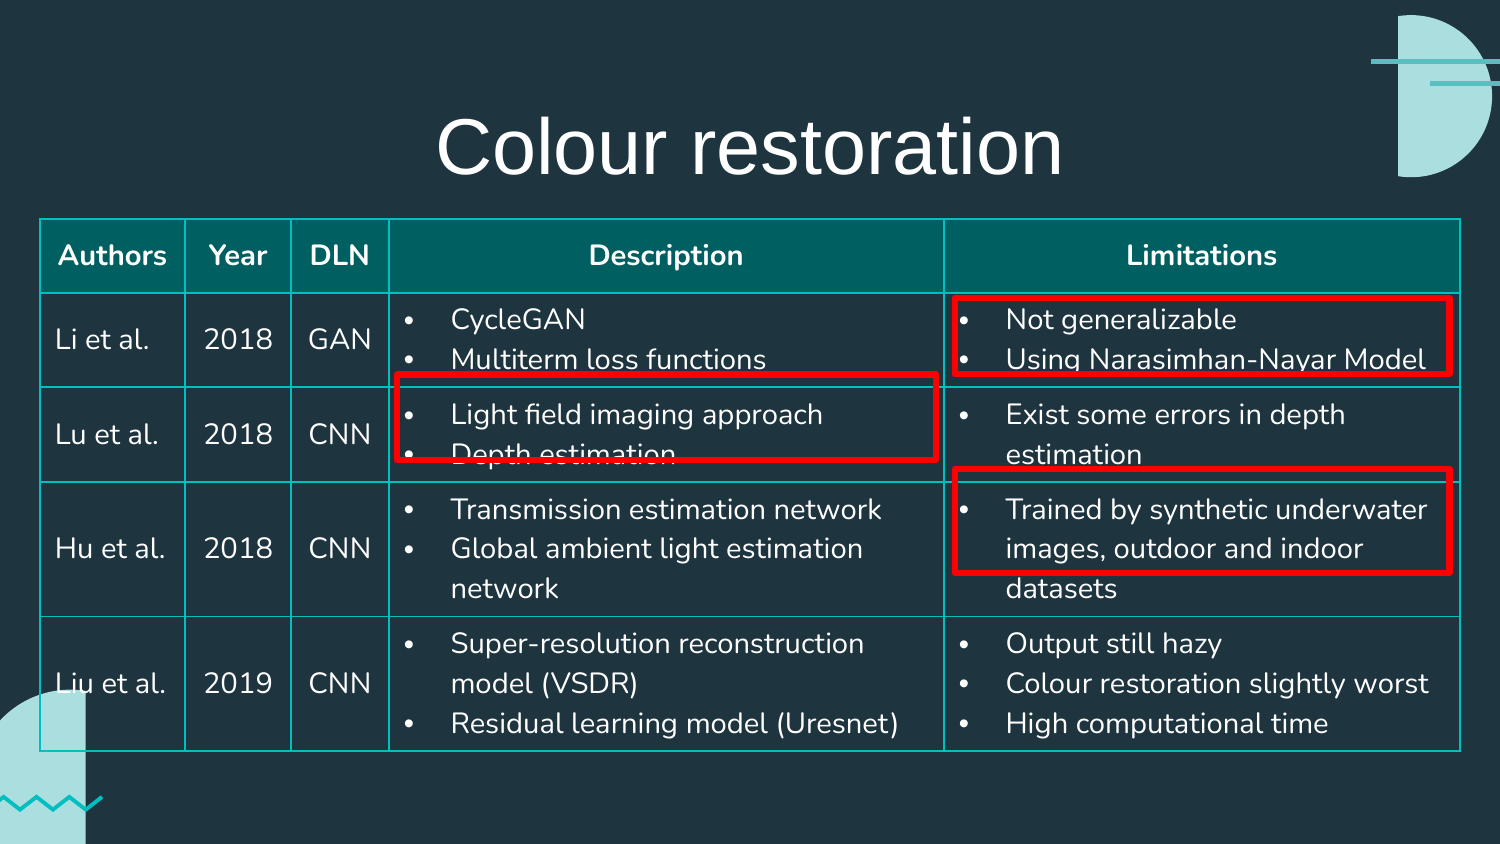

Colour restoration
| Authors | Year | DLN | Description | Limitations |
| --- | --- | --- | --- | --- |
| Li et al. | 2018 | GAN | CycleGAN Multiterm loss functions | Not generalizable Using Narasimhan-Nayar Model |
| Lu et al. | 2018 | CNN | Light field imaging approach Depth estimation | Exist some errors in depth estimation |
| Hu et al. | 2018 | CNN | Transmission estimation network Global ambient light estimation network | Trained by synthetic underwater images, outdoor and indoor datasets |
| Liu et al. | 2019 | CNN | Super-resolution reconstruction model (VSDR) Residual learning model (Uresnet) | Output still hazy Colour restoration slightly worst High computational time |